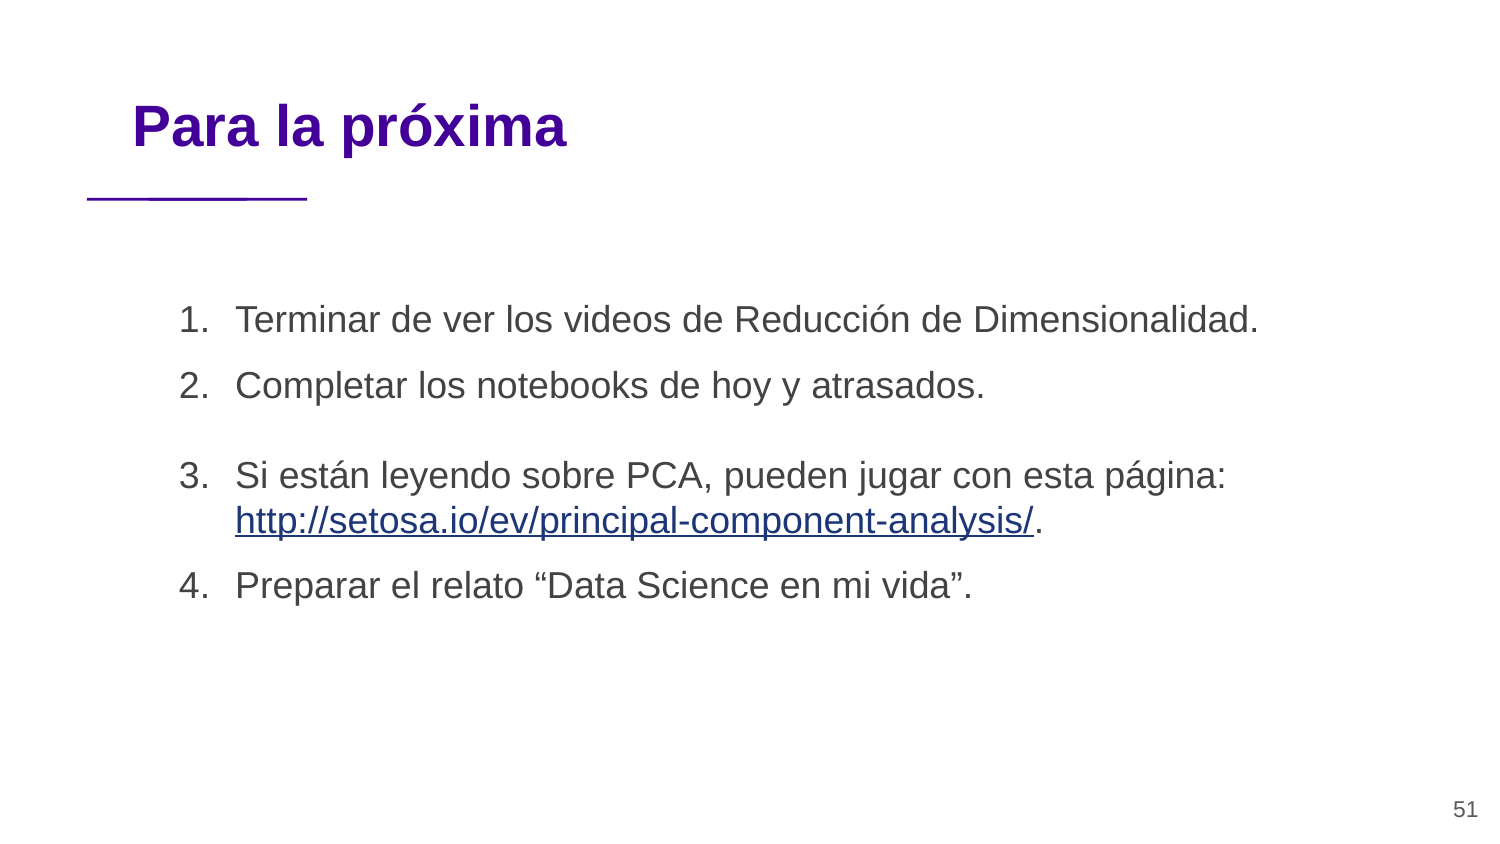

Terminar de ver los videos de Reducción de Dimensionalidad.
Completar los notebooks de hoy y atrasados.

Si están leyendo sobre PCA, pueden jugar con esta página: http://setosa.io/ev/principal-component-analysis/.
Preparar el relato “Data Science en mi vida”.

51